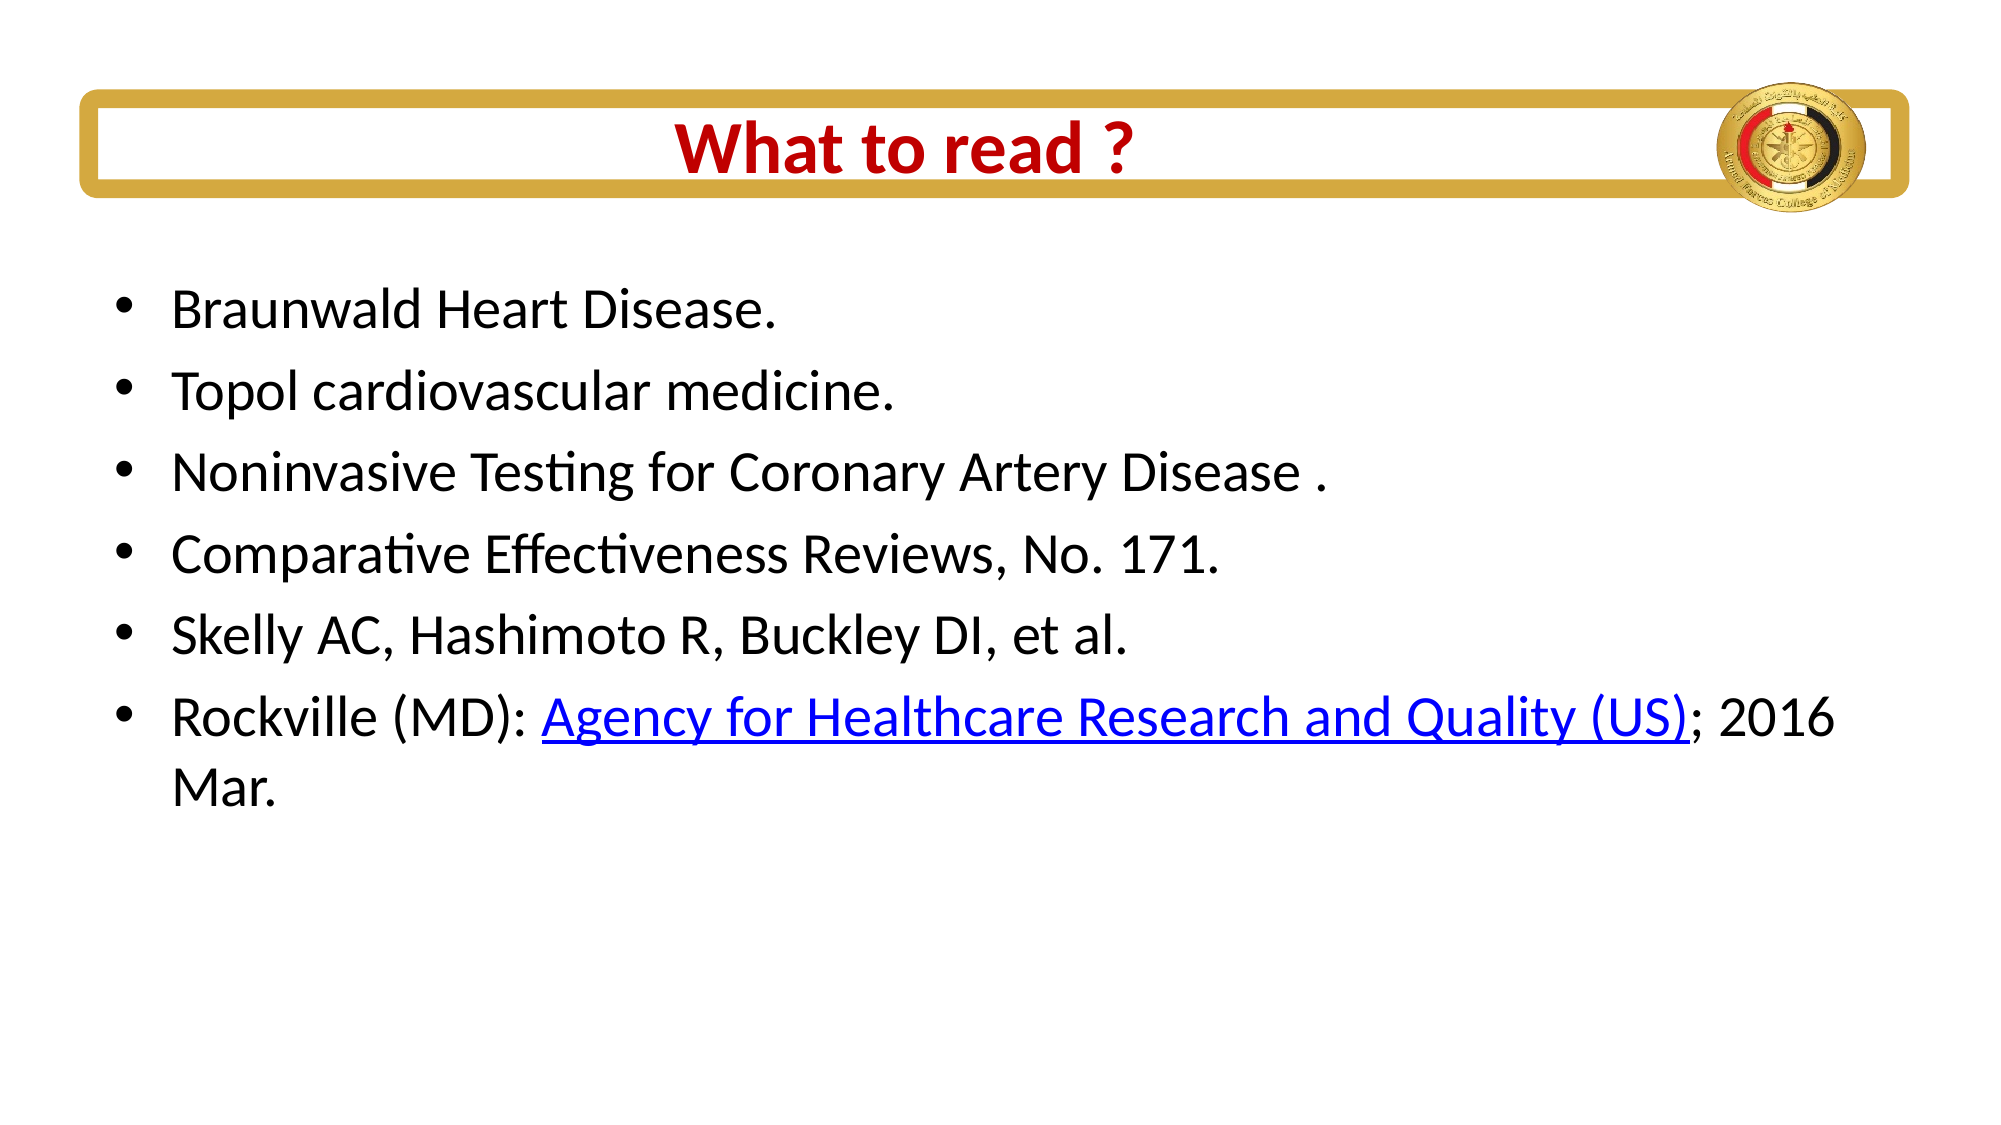

# What to read ?
Braunwald Heart Disease.
Topol cardiovascular medicine.
Noninvasive Testing for Coronary Artery Disease .
Comparative Effectiveness Reviews, No. 171.
Skelly AC, Hashimoto R, Buckley DI, et al.
Rockville (MD): Agency for Healthcare Research and Quality (US); 2016 Mar.